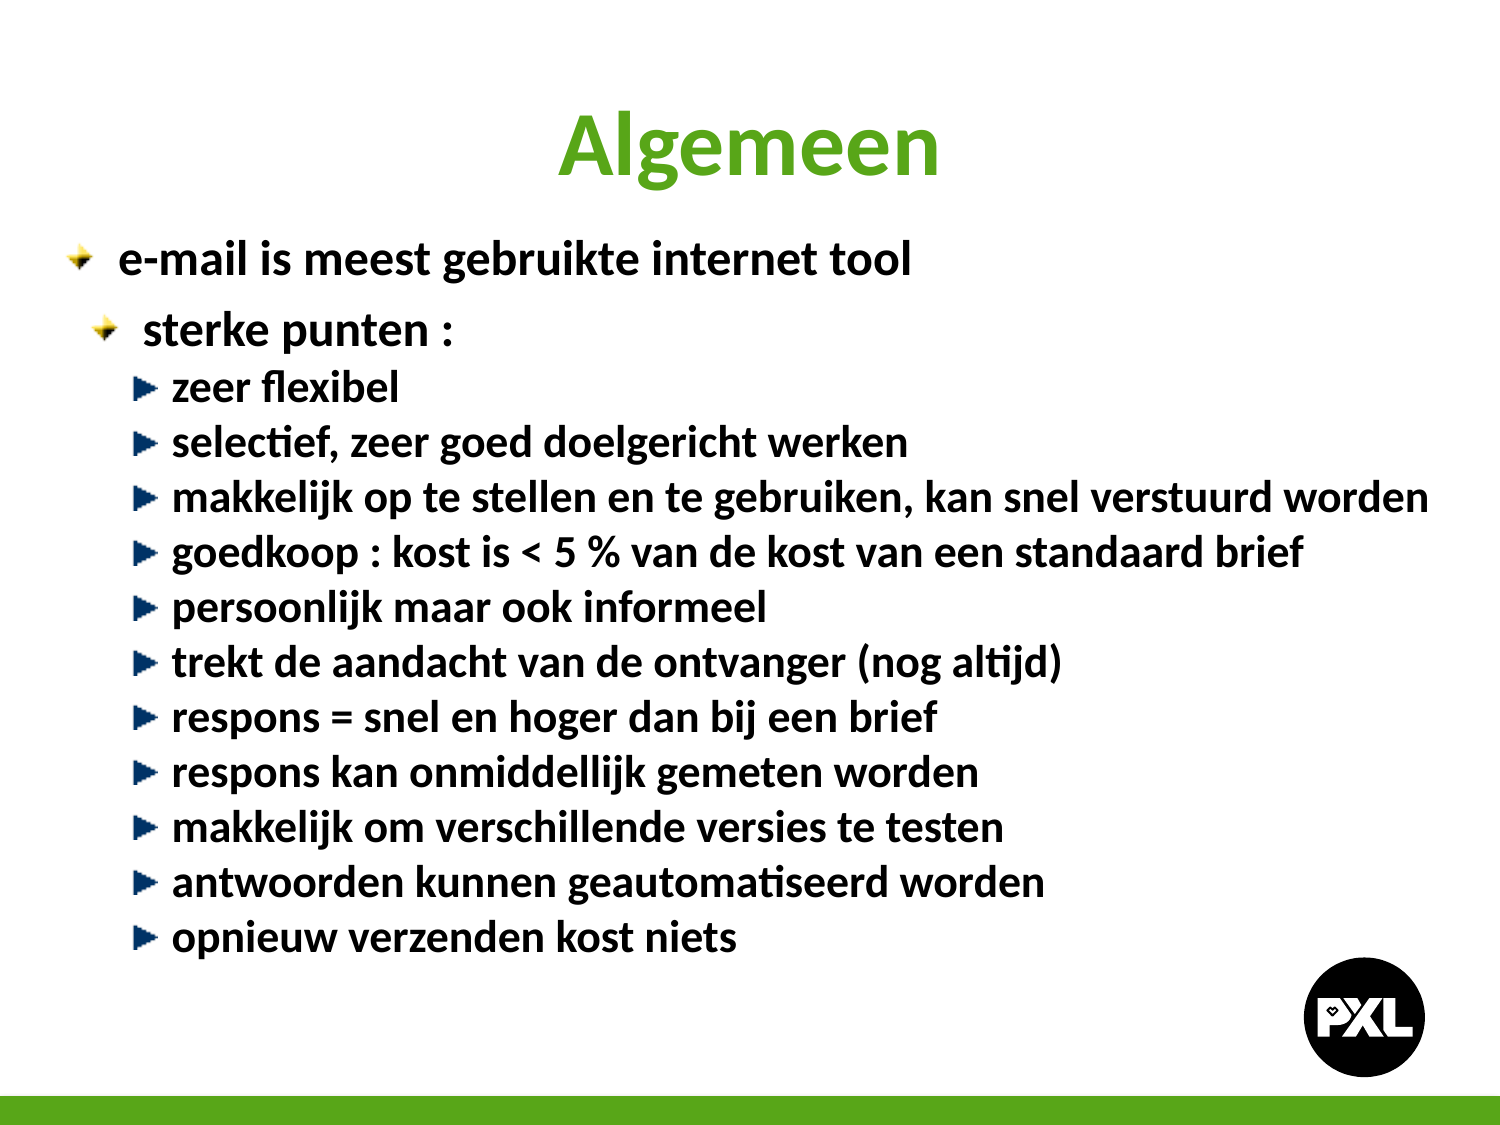

# Algemeen
e-mail is meest gebruikte internet tool
sterke punten :
 zeer flexibel
 selectief, zeer goed doelgericht werken
 makkelijk op te stellen en te gebruiken, kan snel verstuurd worden
 goedkoop : kost is < 5 % van de kost van een standaard brief
 persoonlijk maar ook informeel
 trekt de aandacht van de ontvanger (nog altijd)
 respons = snel en hoger dan bij een brief
 respons kan onmiddellijk gemeten worden
 makkelijk om verschillende versies te testen
 antwoorden kunnen geautomatiseerd worden
 opnieuw verzenden kost niets